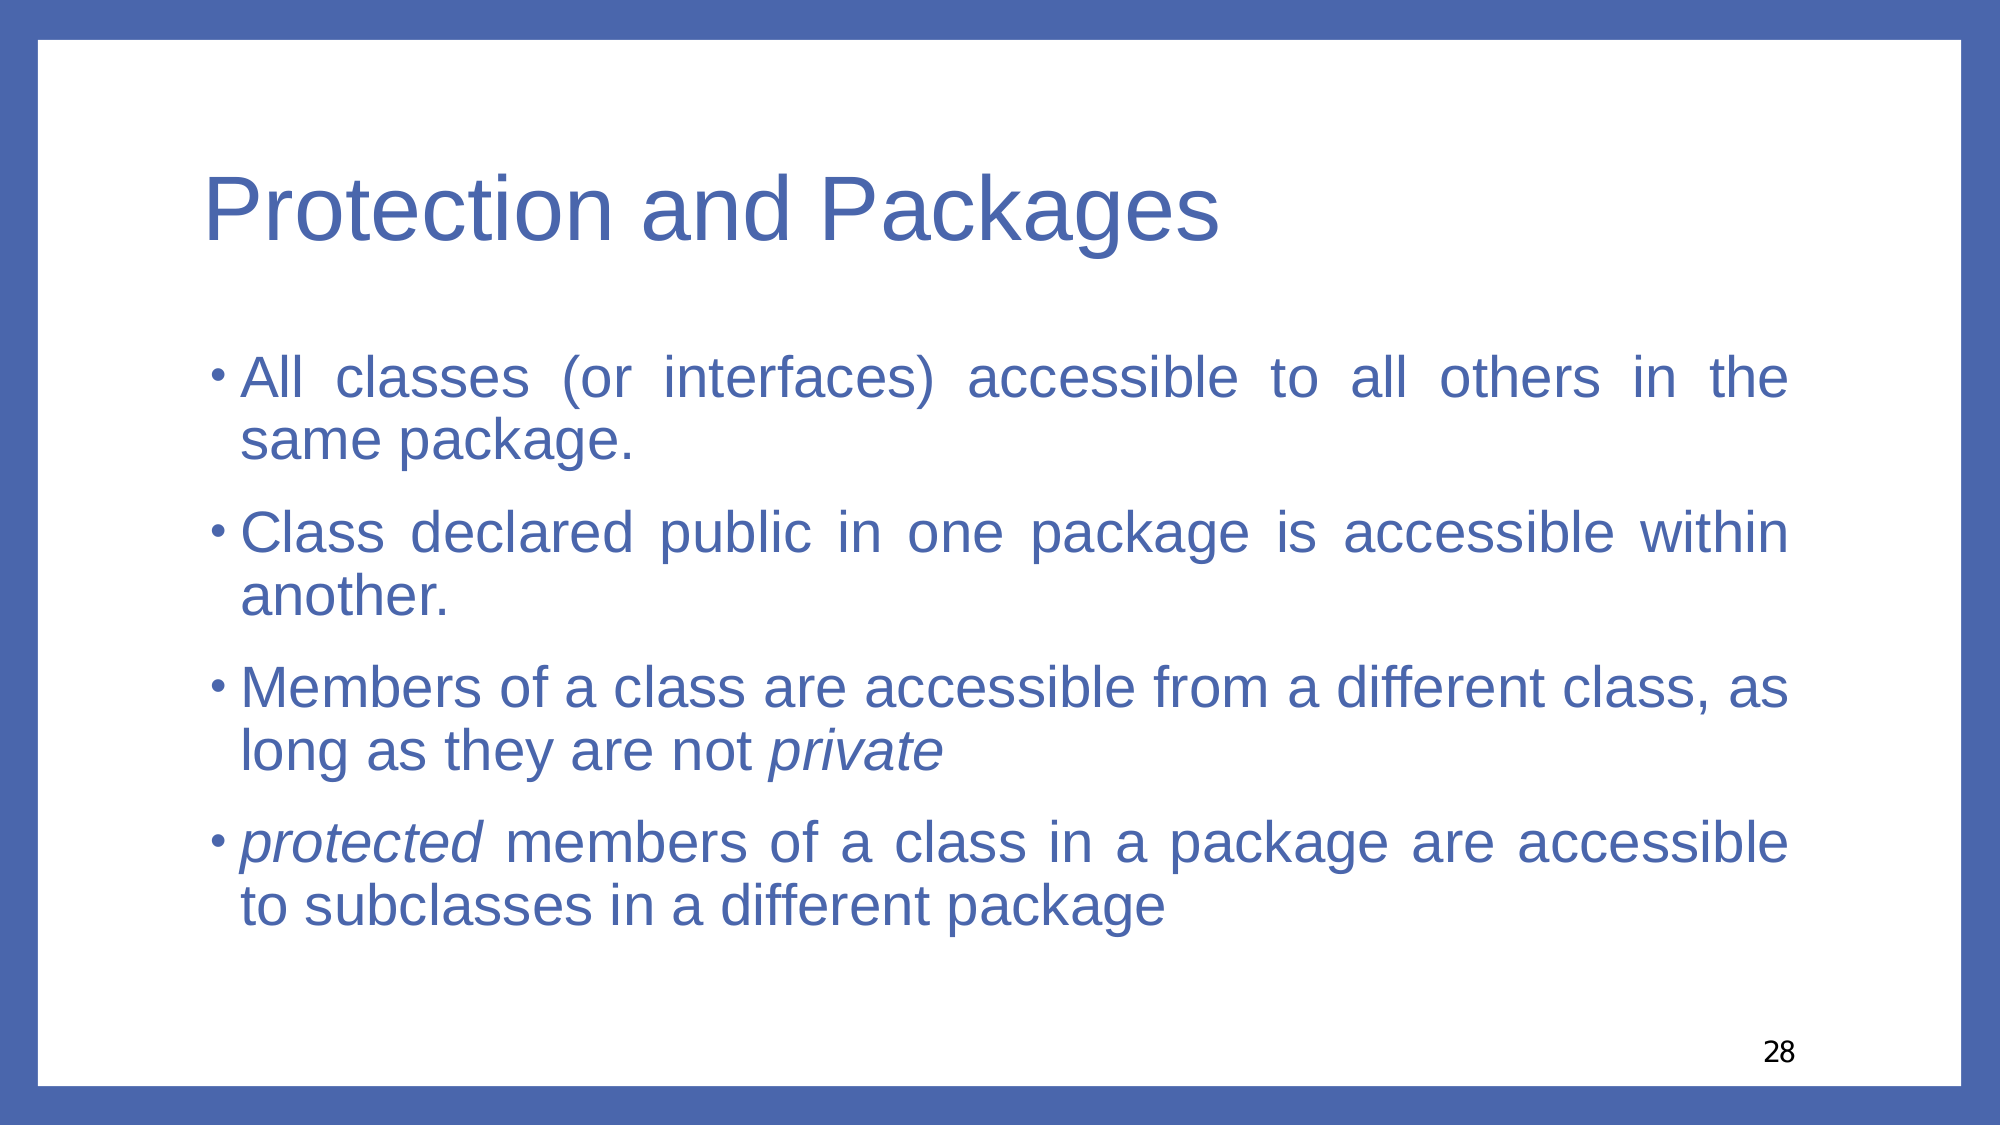

# Protection and Packages
All classes (or interfaces) accessible to all others in the same package.
Class declared public in one package is accessible within another.
Members of a class are accessible from a different class, as long as they are not private
protected members of a class in a package are accessible to subclasses in a different package
28